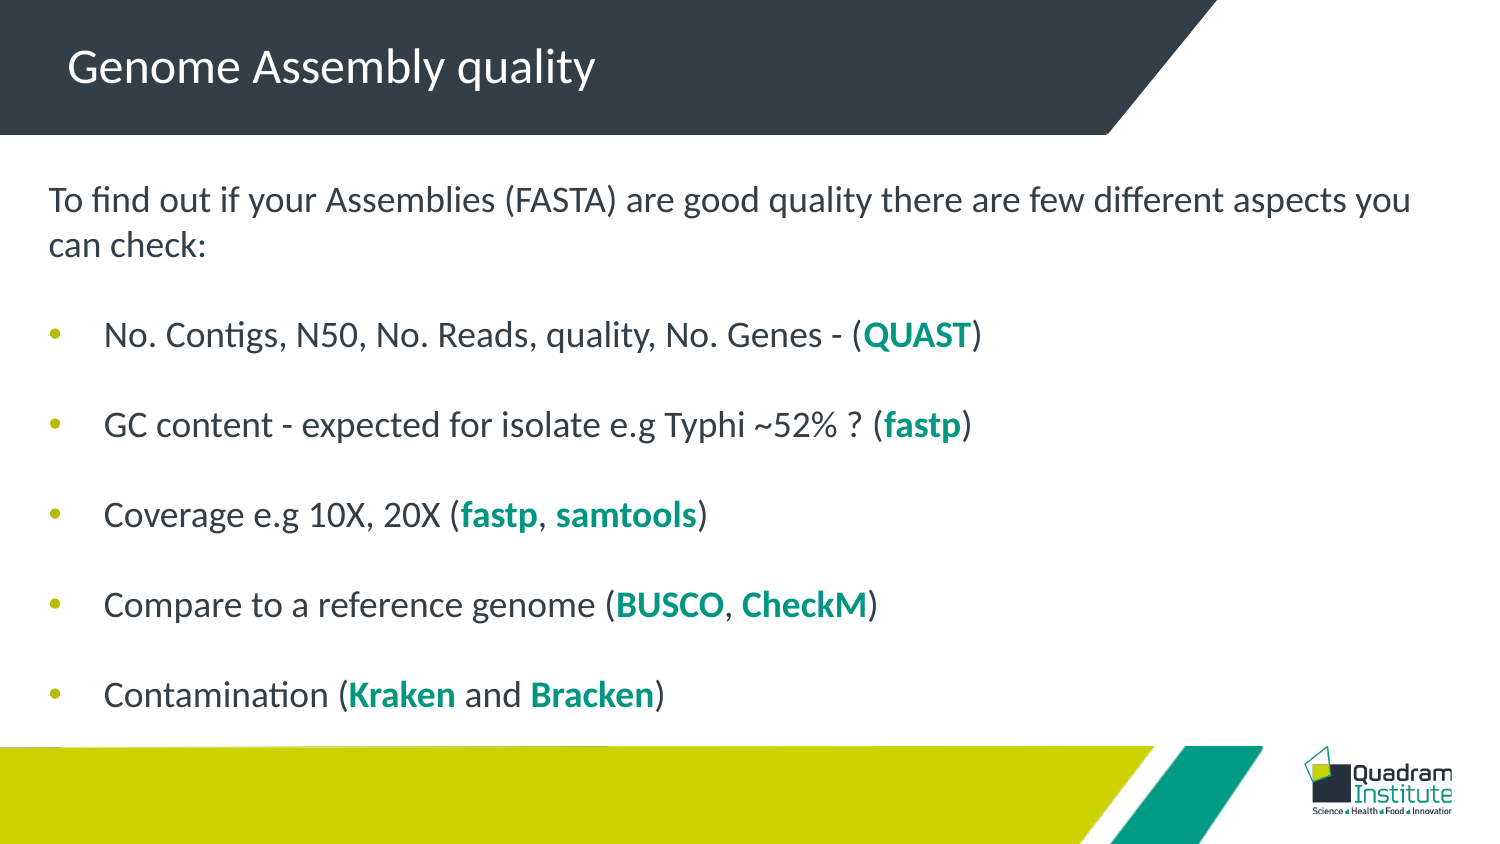

Genome Assembly quality
To find out if your Assemblies (FASTA) are good quality there are few different aspects you can check:

 No. Contigs, N50, No. Reads, quality, No. Genes - (QUAST)

 GC content - expected for isolate e.g Typhi ~52% ? (fastp)

 Coverage e.g 10X, 20X (fastp, samtools)

 Compare to a reference genome (BUSCO, CheckM)

 Contamination (Kraken and Bracken)